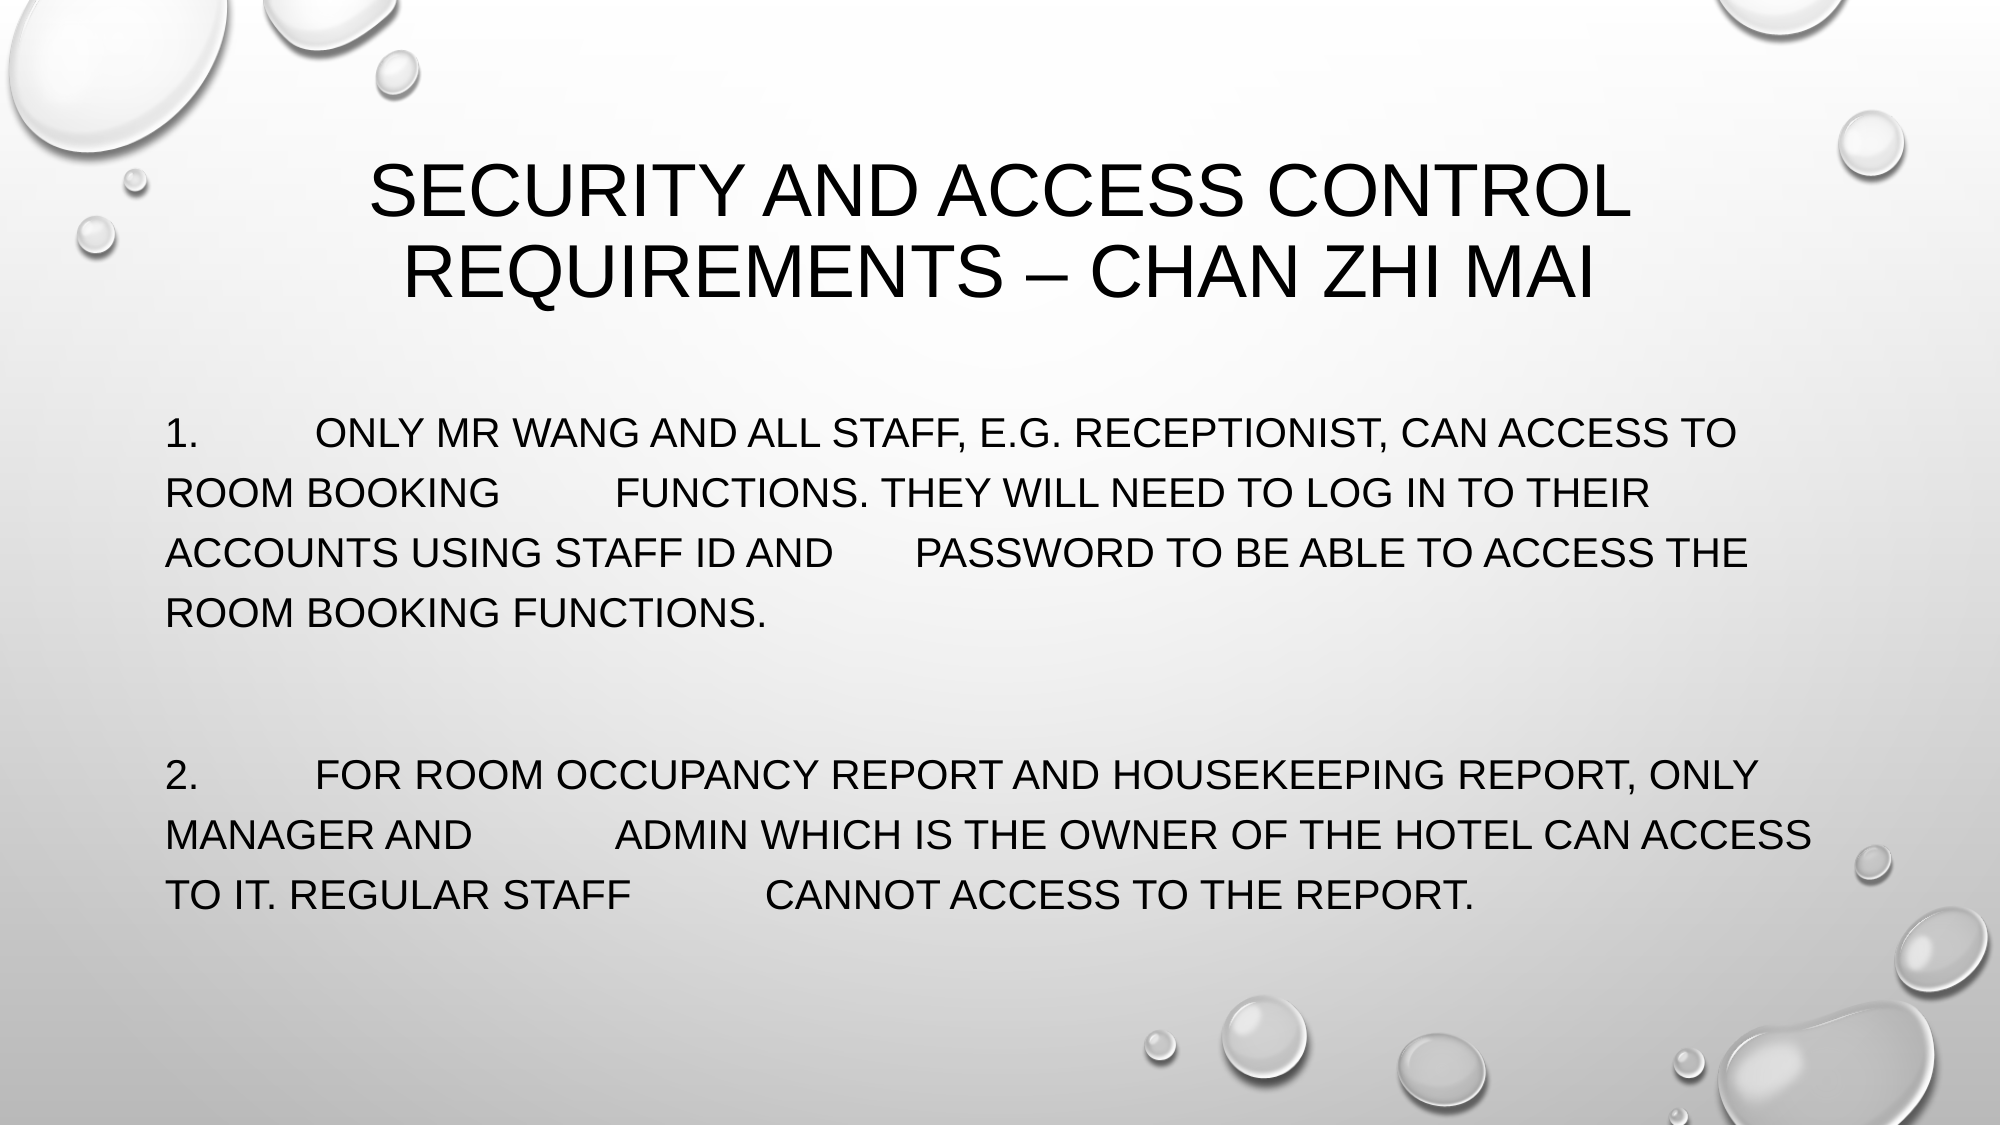

# Security and access control requirements – chan zhi mai
1.	Only Mr Wang and all staff, e.g. receptionist, can access to room booking 	functions. They will need to log in to their accounts using Staff ID and 	Password to be able to access the Room Booking functions.

2.	For room occupancy report and housekeeping report, only manager and 	admin which is the owner of the hotel can access to it. Regular staff 	cannot access to the report.